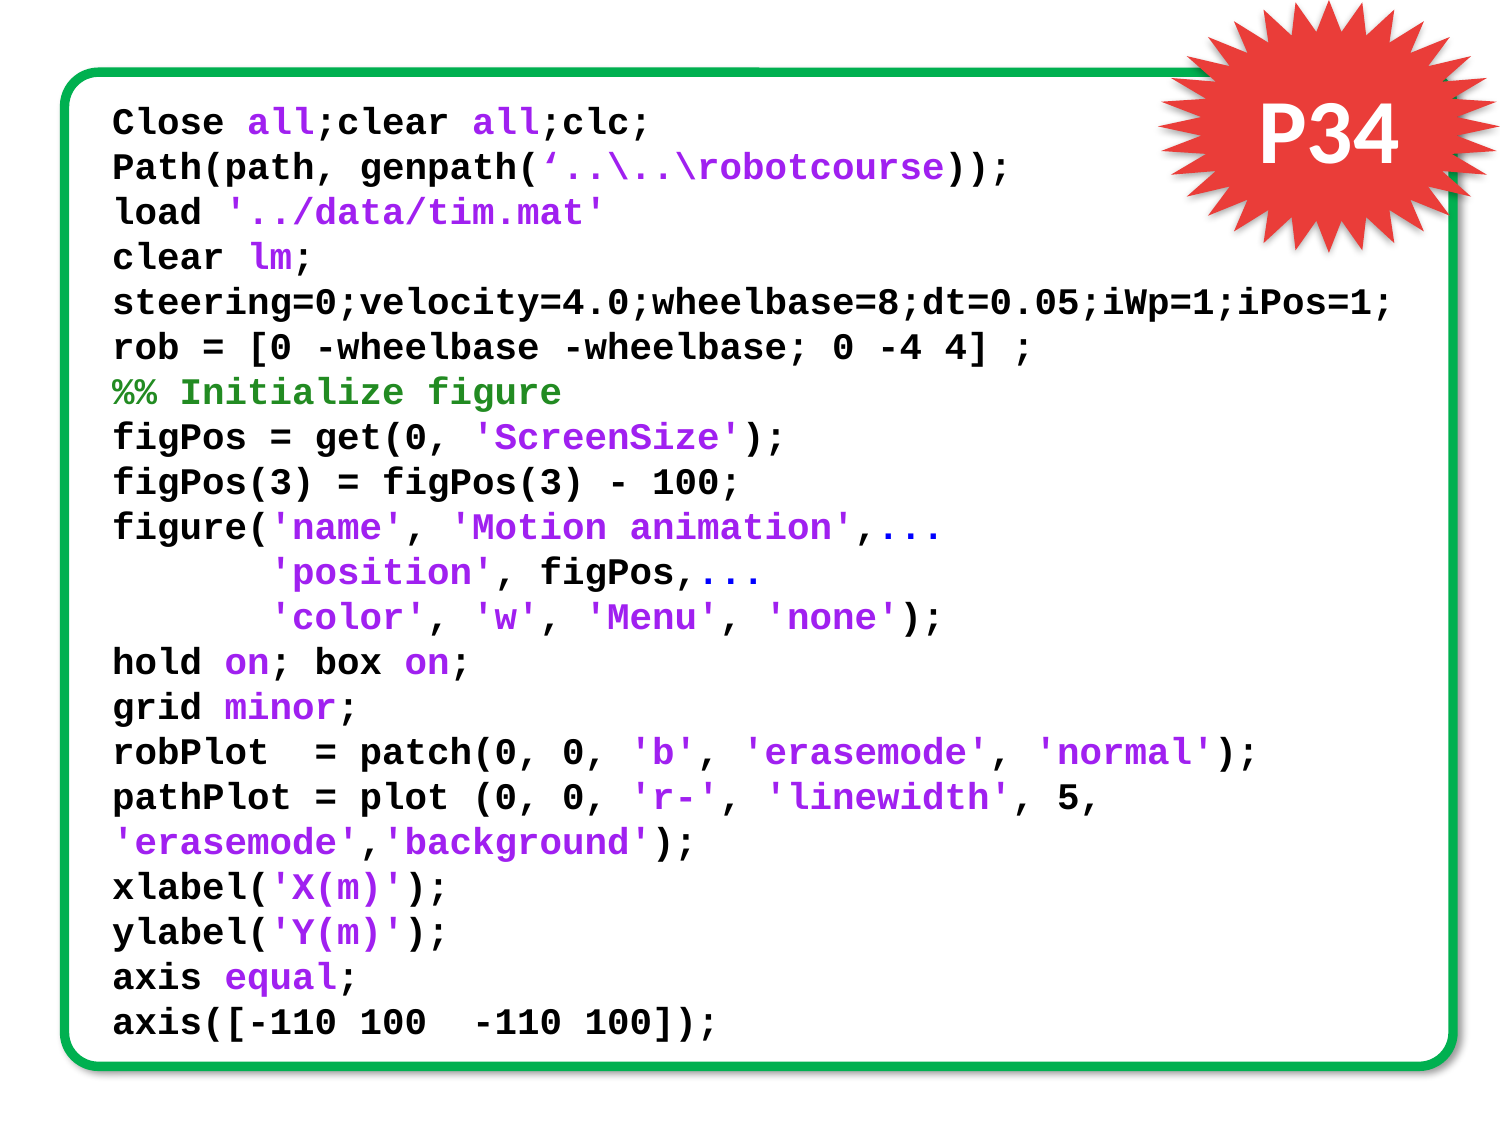

P34

Close all;clear all;clc;
Path(path, genpath(‘..\..\robotcourse));
load '../data/tim.mat'
clear lm;
steering=0;velocity=4.0;wheelbase=8;dt=0.05;iWp=1;iPos=1;
rob = [0 -wheelbase -wheelbase; 0 -4 4] ;
%% Initialize figure
figPos = get(0, 'ScreenSize');
figPos(3) = figPos(3) - 100;
figure('name', 'Motion animation',...
       'position', figPos,...
       'color', 'w', 'Menu', 'none');
hold on; box on;
grid minor;
robPlot  = patch(0, 0, 'b', 'erasemode', 'normal');
pathPlot = plot (0, 0, 'r-', 'linewidth', 5, 'erasemode','background');
xlabel('X(m)');
ylabel('Y(m)');
axis equal;
axis([-110 100  -110 100]);